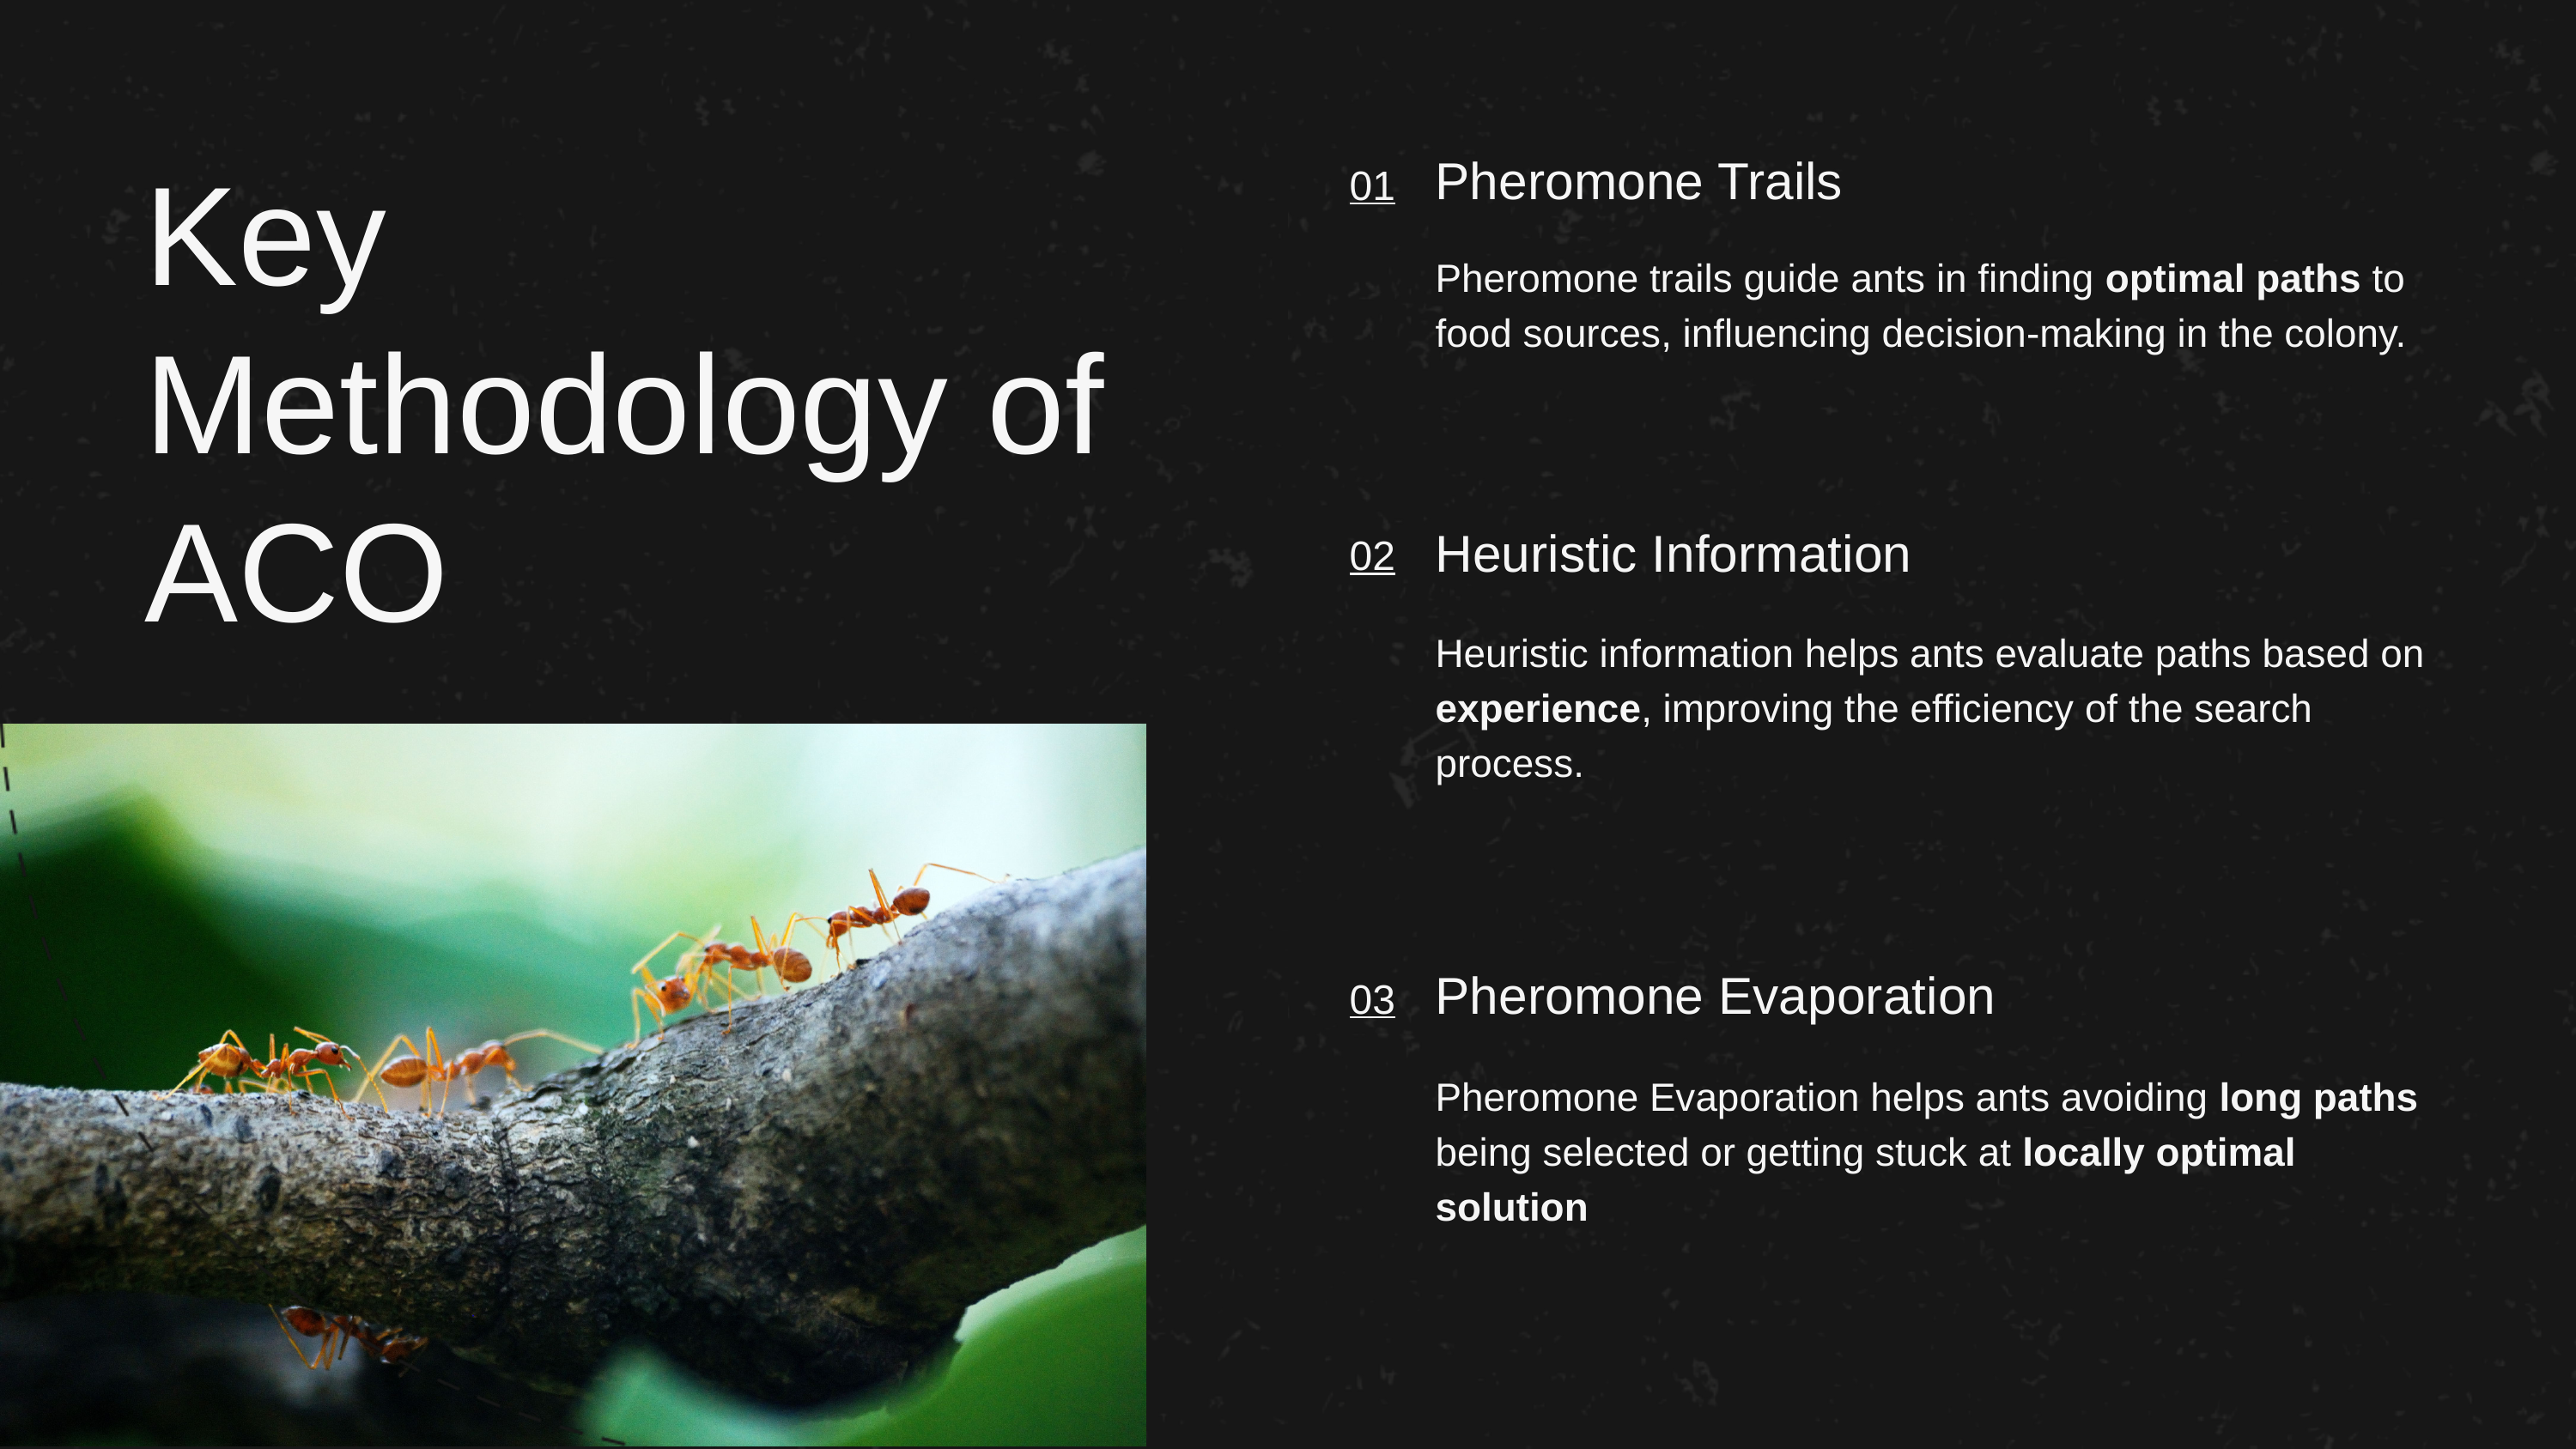

Key Methodology of ACO
Pheromone Trails
Pheromone trails guide ants in finding optimal paths to food sources, influencing decision-making in the colony.
01
Heuristic Information
Heuristic information helps ants evaluate paths based on experience, improving the efficiency of the search process.
02

Pheromone Evaporation
Pheromone Evaporation helps ants avoiding long paths being selected or getting stuck at locally optimal solution
03